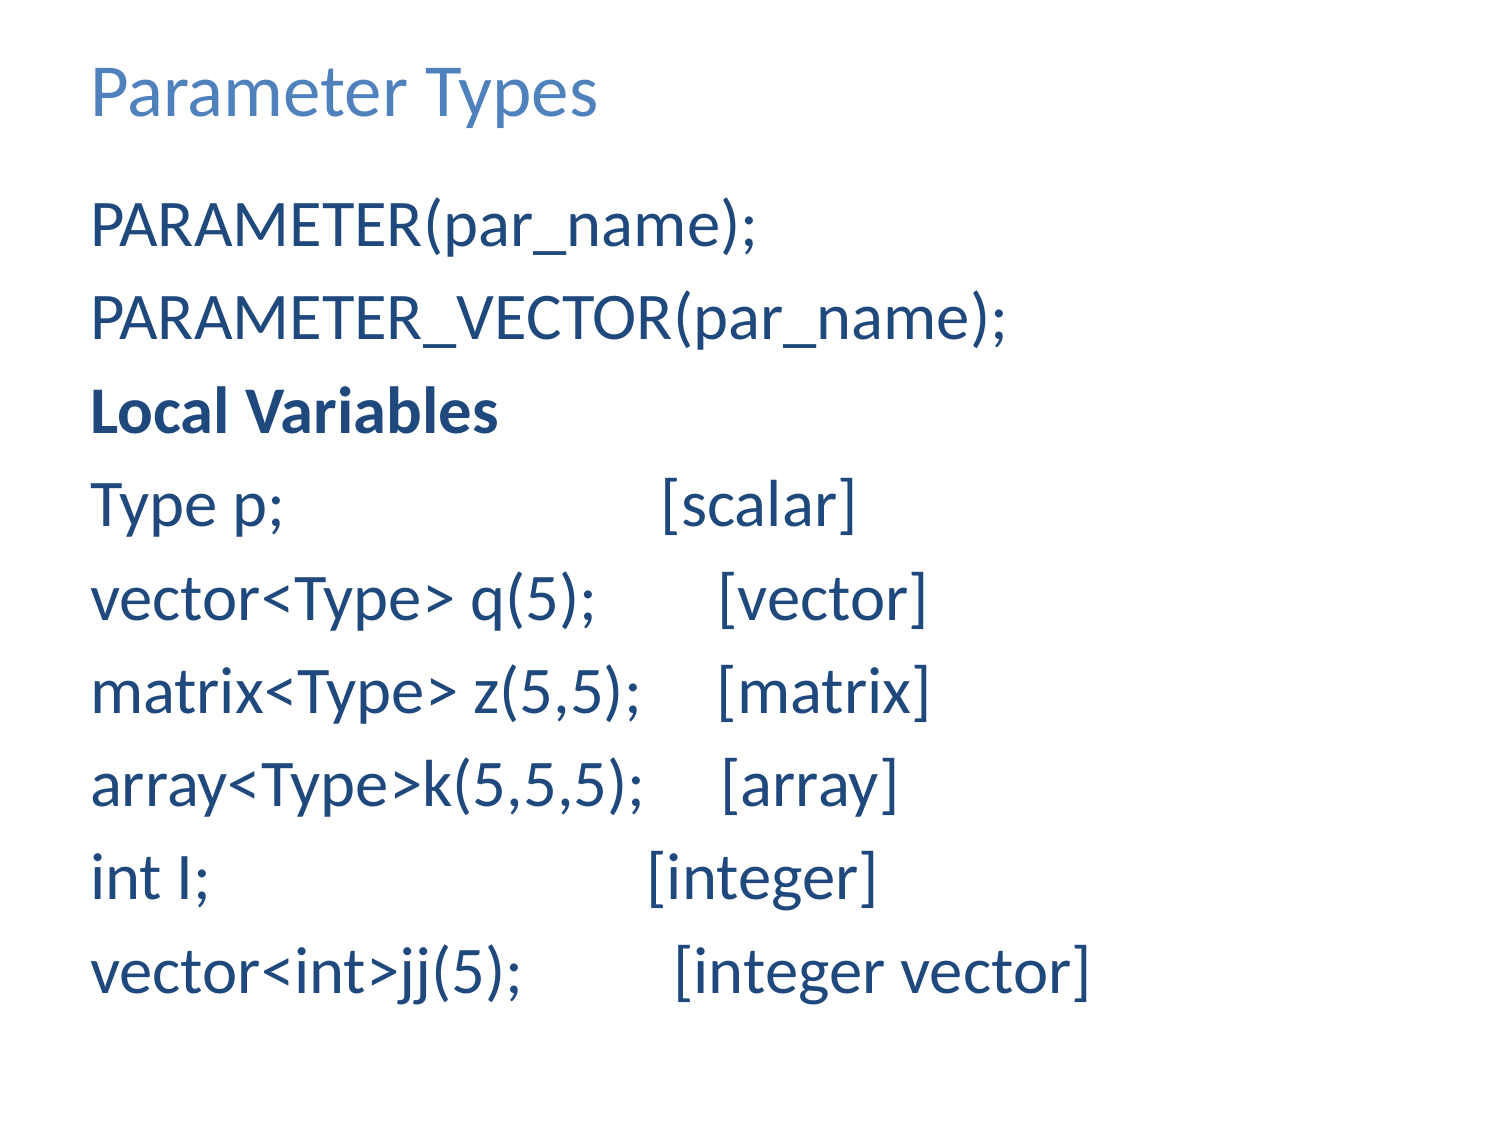

# Parameter Types
PARAMETER(par_name);
PARAMETER_VECTOR(par_name);
Local Variables
Type p;                         [scalar]
vector<Type> q(5);        [vector]
matrix<Type> z(5,5);     [matrix]
array<Type>k(5,5,5);     [array]
int I;                             [integer]
vector<int>jj(5);          [integer vector]